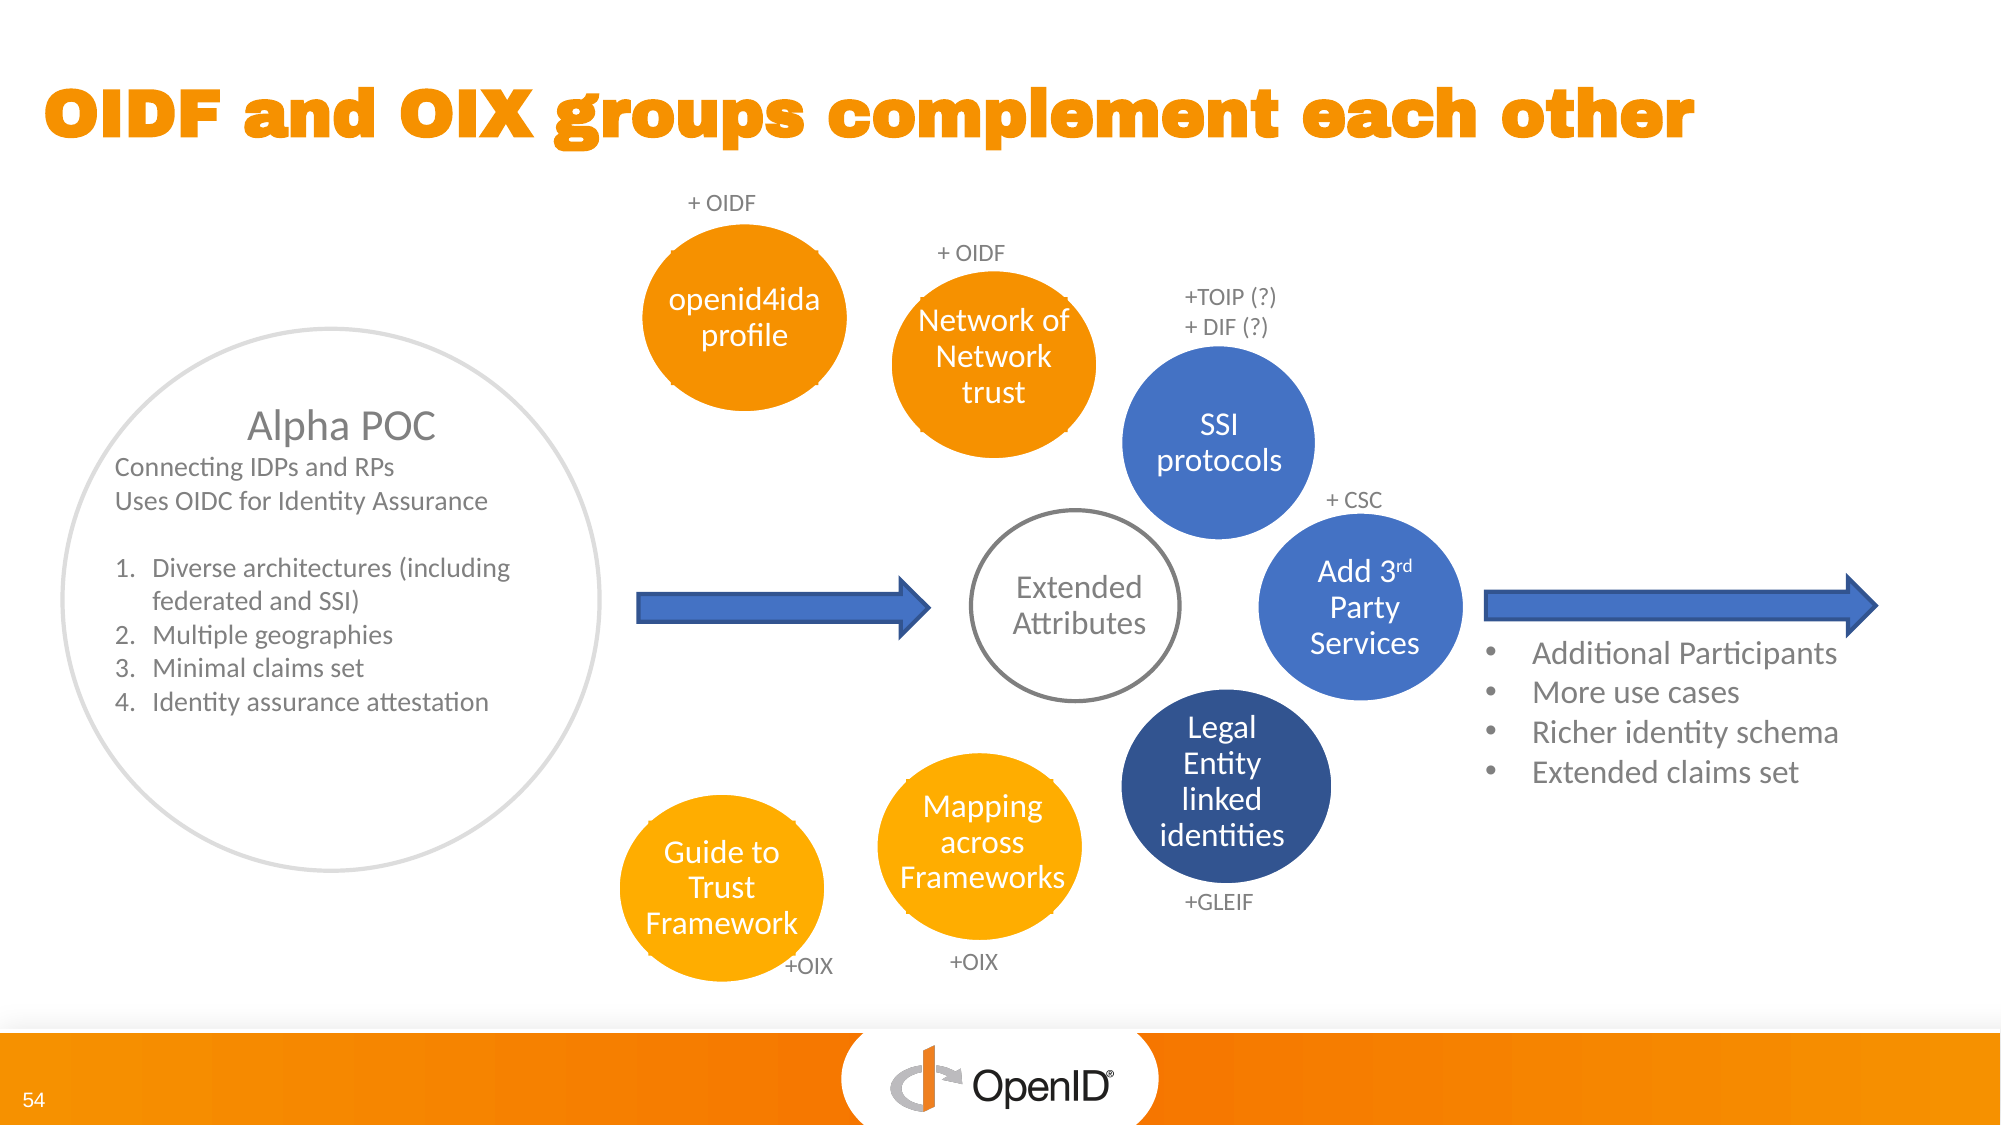

OIDF and OIX groups complement each other
+ OIDF

+ OIDF
openid4ida profile

+TOIP (?)
+ DIF (?)
Network of Network
trust

Alpha POC
Connecting IDPs and RPs
Uses OIDC for Identity Assurance

Diverse architectures (including federated and SSI)
Multiple geographies
Minimal claims set
Identity assurance attestation

SSI protocols
+ CSC

Extended Attributes
Add 3rd Party Services

Additional Participants
More use cases
Richer identity schema
Extended claims set

Legal Entity linked identities

Mapping across Frameworks

Guide to Trust Framework
+GLEIF
+OIX
+OIX